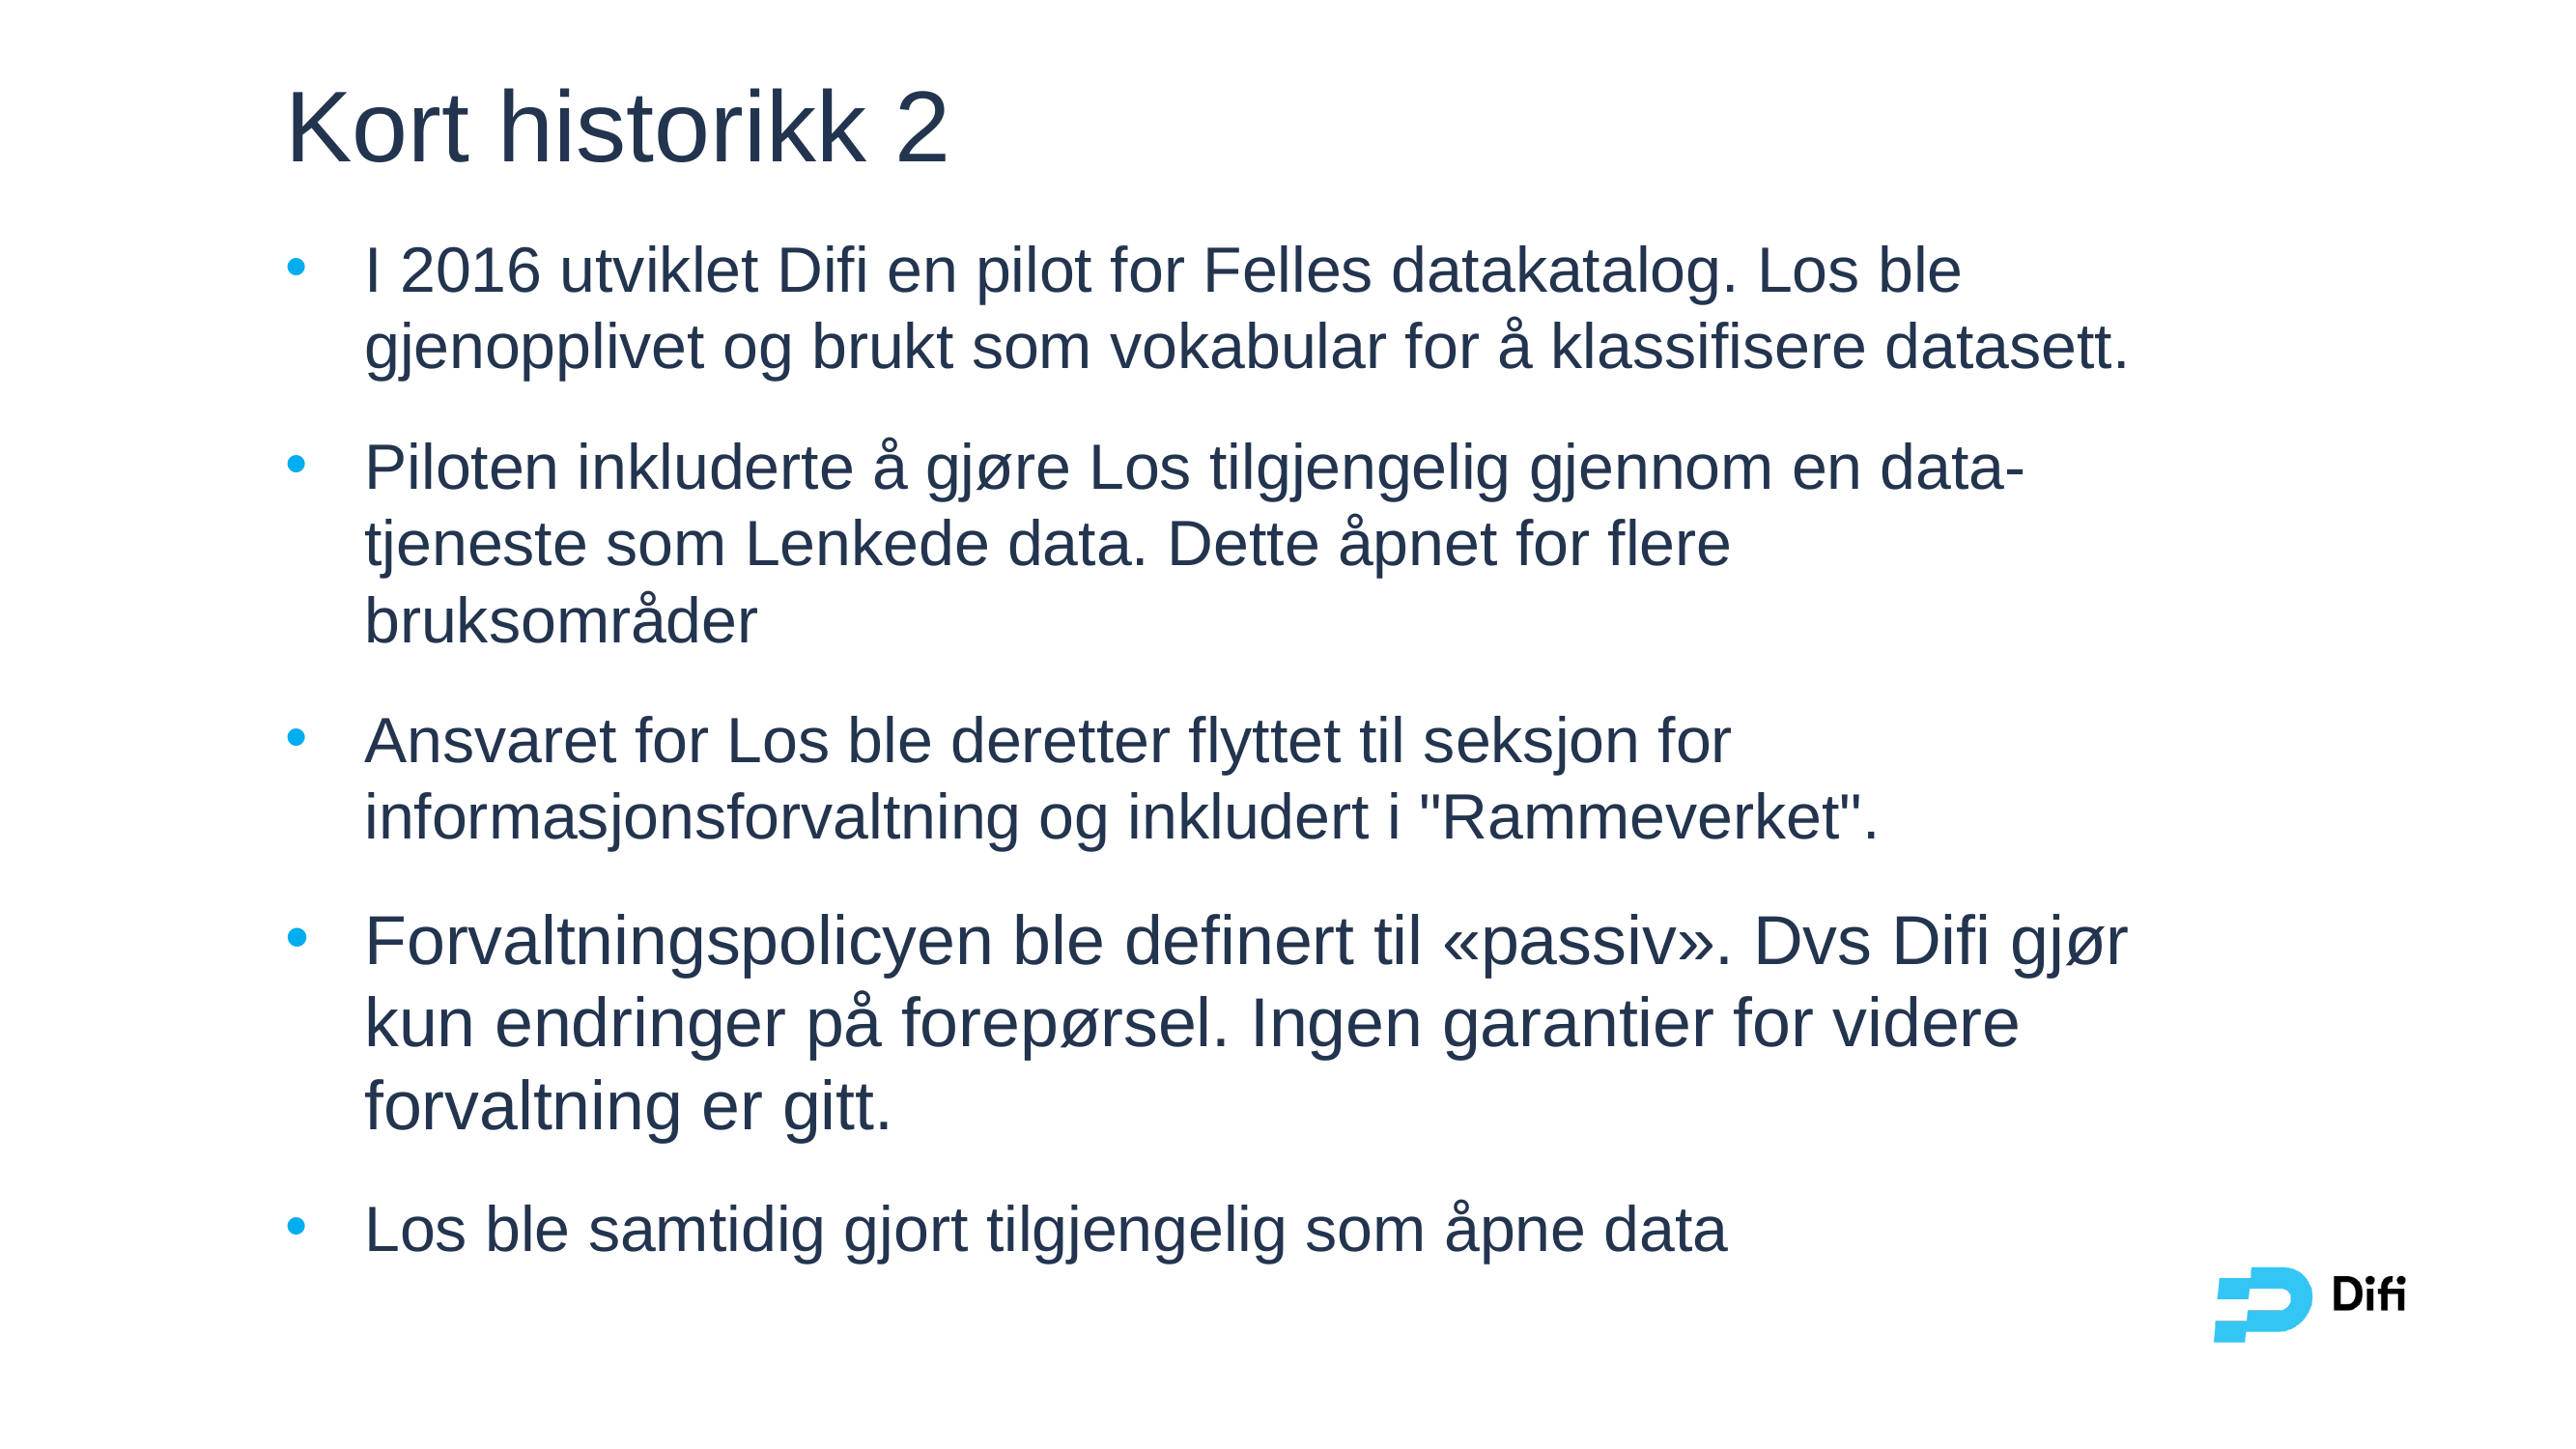

# Kort historikk 2
I 2016 utviklet Difi en pilot for Felles datakatalog. Los ble gjenopplivet og brukt som vokabular for å klassifisere datasett.
Piloten inkluderte å gjøre Los tilgjengelig gjennom en data-tjeneste som Lenkede data. Dette åpnet for flere bruksområder
Ansvaret for Los ble deretter flyttet til seksjon for informasjonsforvaltning og inkludert i "Rammeverket".
Forvaltningspolicyen ble definert til «passiv». Dvs Difi gjør kun endringer på forepørsel. Ingen garantier for videre forvaltning er gitt.
Los ble samtidig gjort tilgjengelig som åpne data